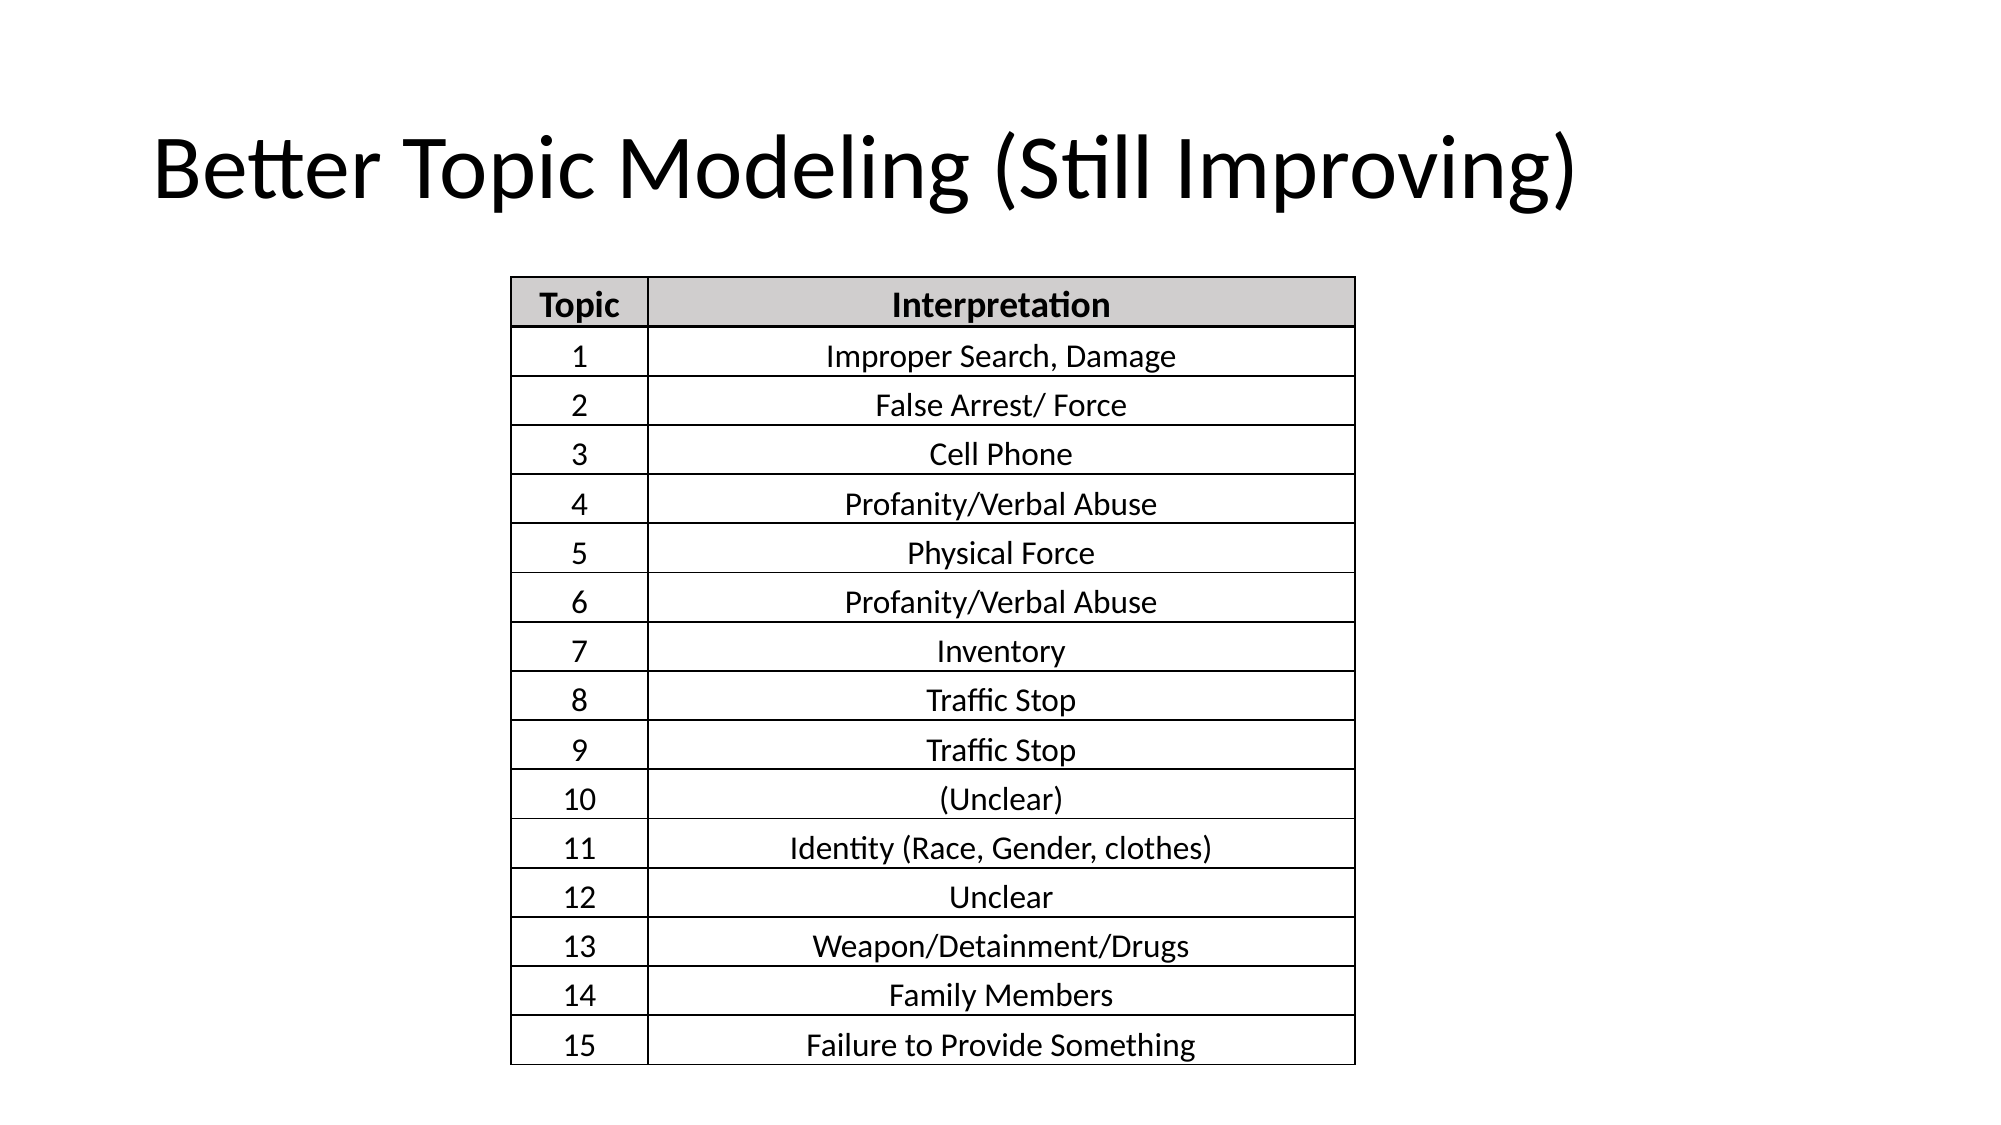

# Better Topic Modeling (Still Improving)
| Topic | Interpretation |
| --- | --- |
| 1 | Improper Search, Damage |
| 2 | False Arrest/ Force |
| 3 | Cell Phone |
| 4 | Profanity/Verbal Abuse |
| 5 | Physical Force |
| 6 | Profanity/Verbal Abuse |
| 7 | Inventory |
| 8 | Traffic Stop |
| 9 | Traffic Stop |
| 10 | (Unclear) |
| 11 | Identity (Race, Gender, clothes) |
| 12 | Unclear |
| 13 | Weapon/Detainment/Drugs |
| 14 | Family Members |
| 15 | Failure to Provide Something |